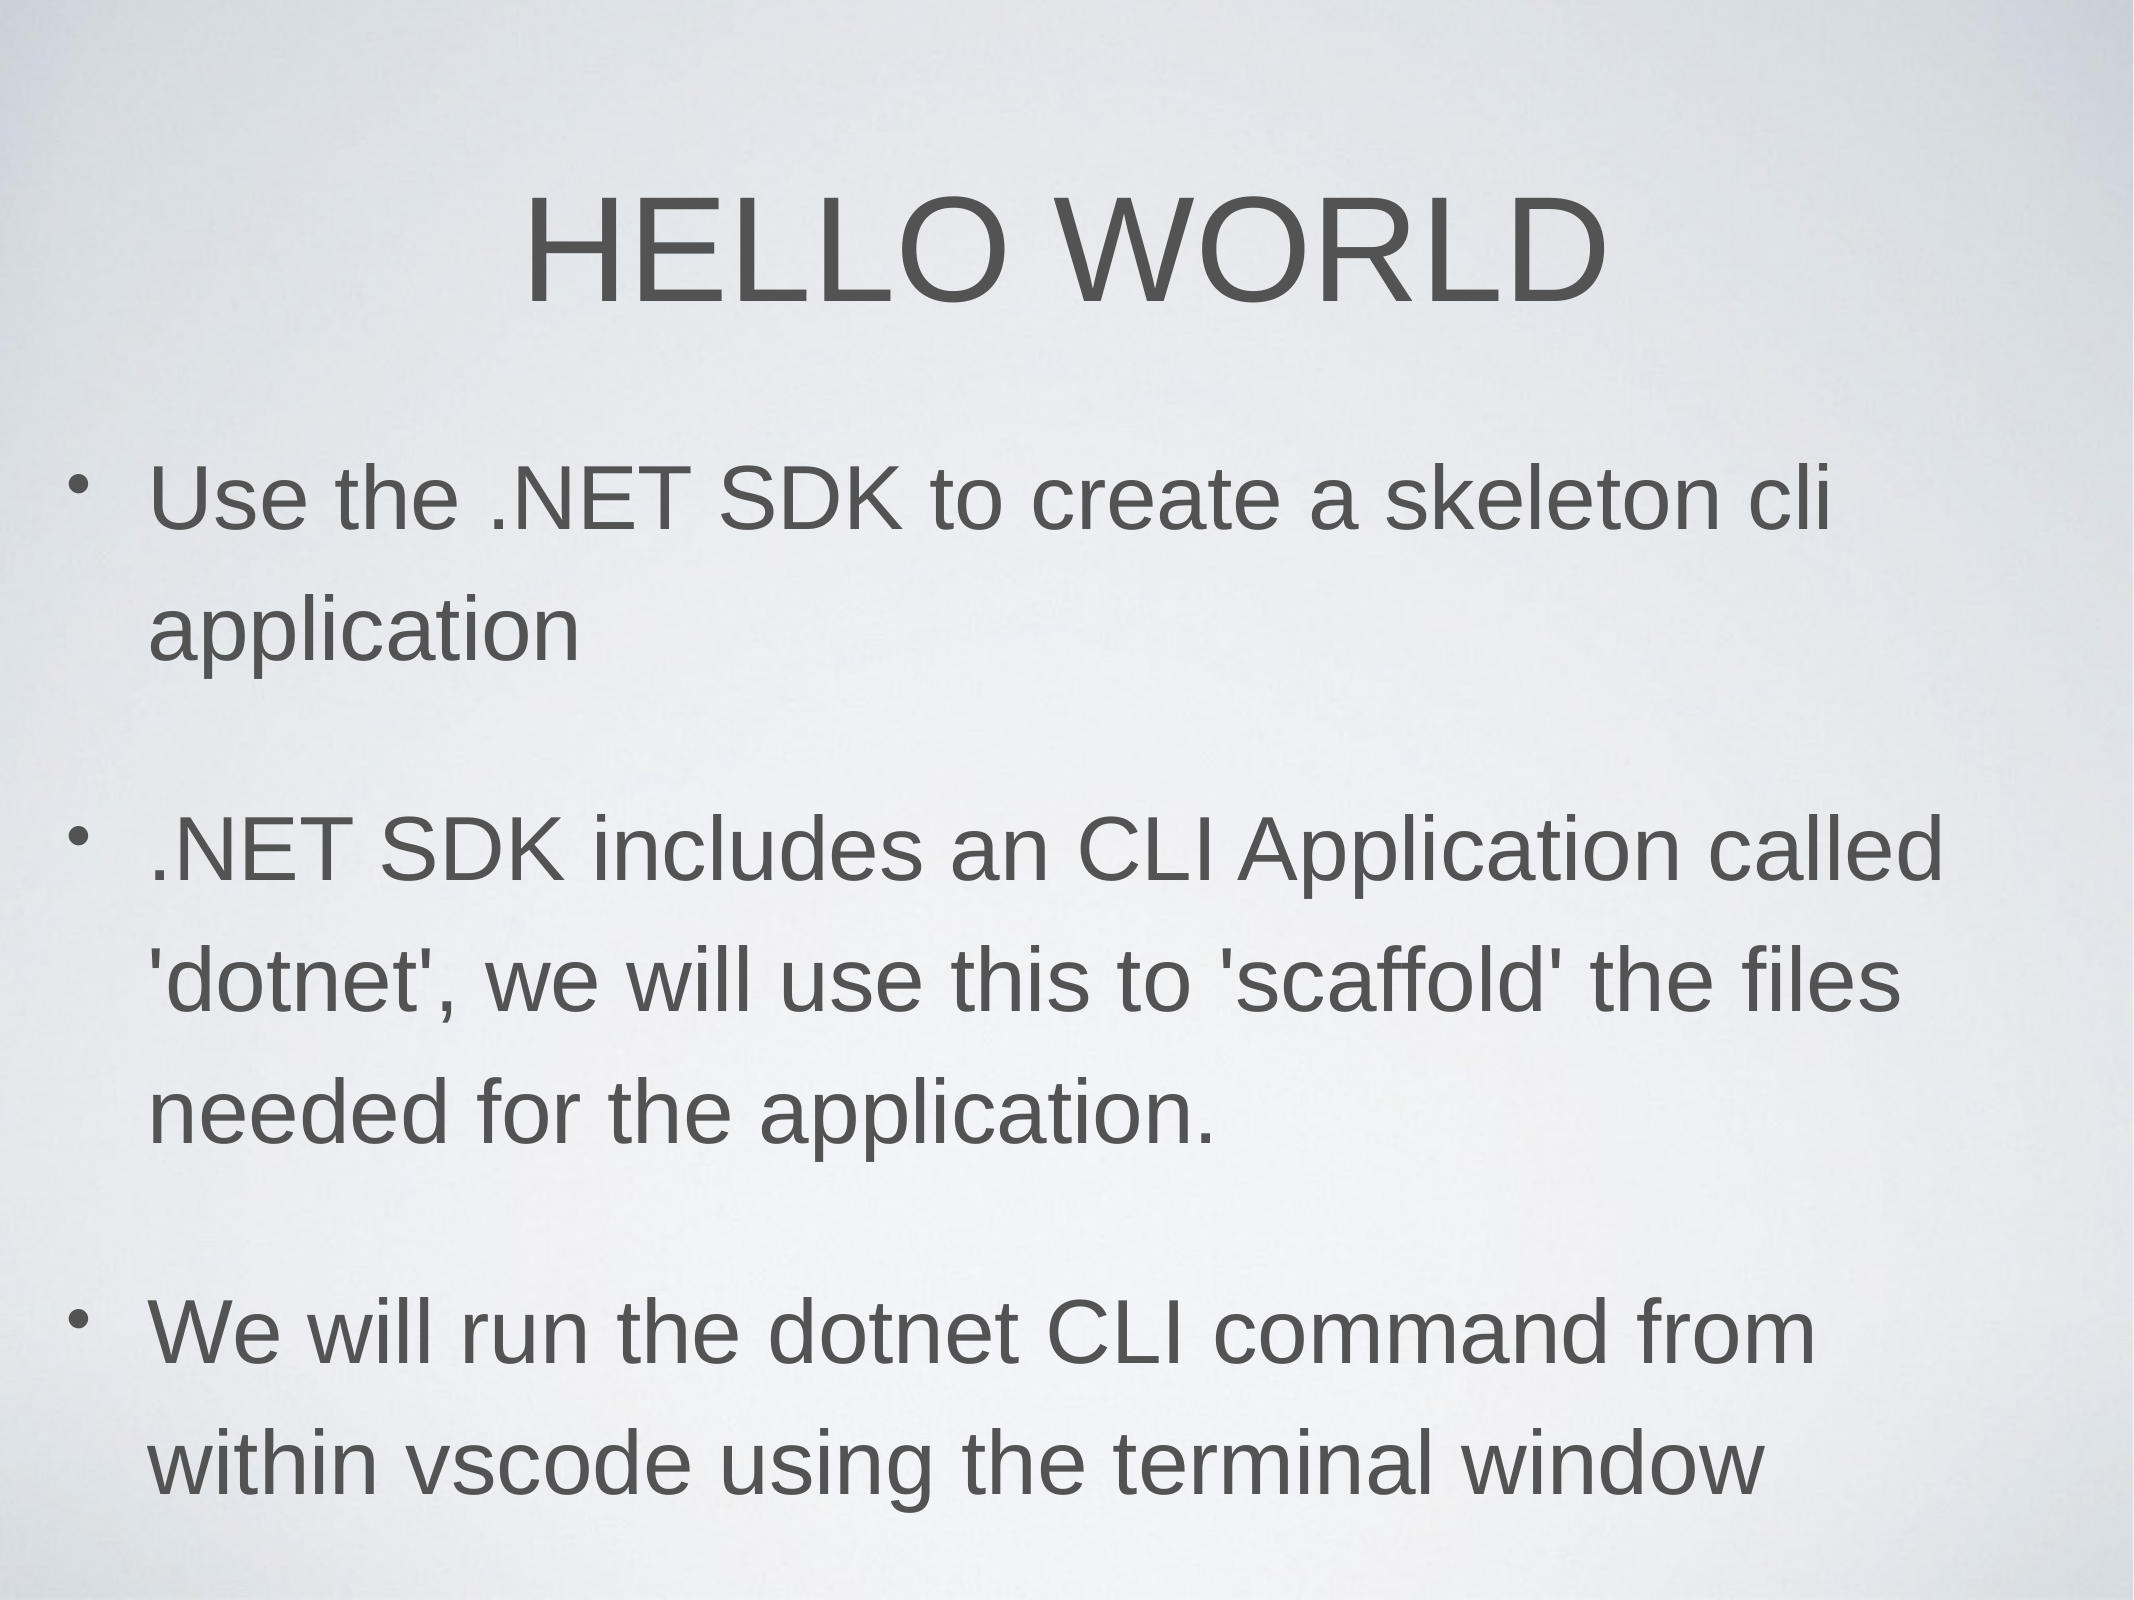

# Hello world
Use the .NET SDK to create a skeleton cli application
.NET SDK includes an CLI Application called 'dotnet', we will use this to 'scaffold' the files needed for the application.
We will run the dotnet CLI command from within vscode using the terminal window